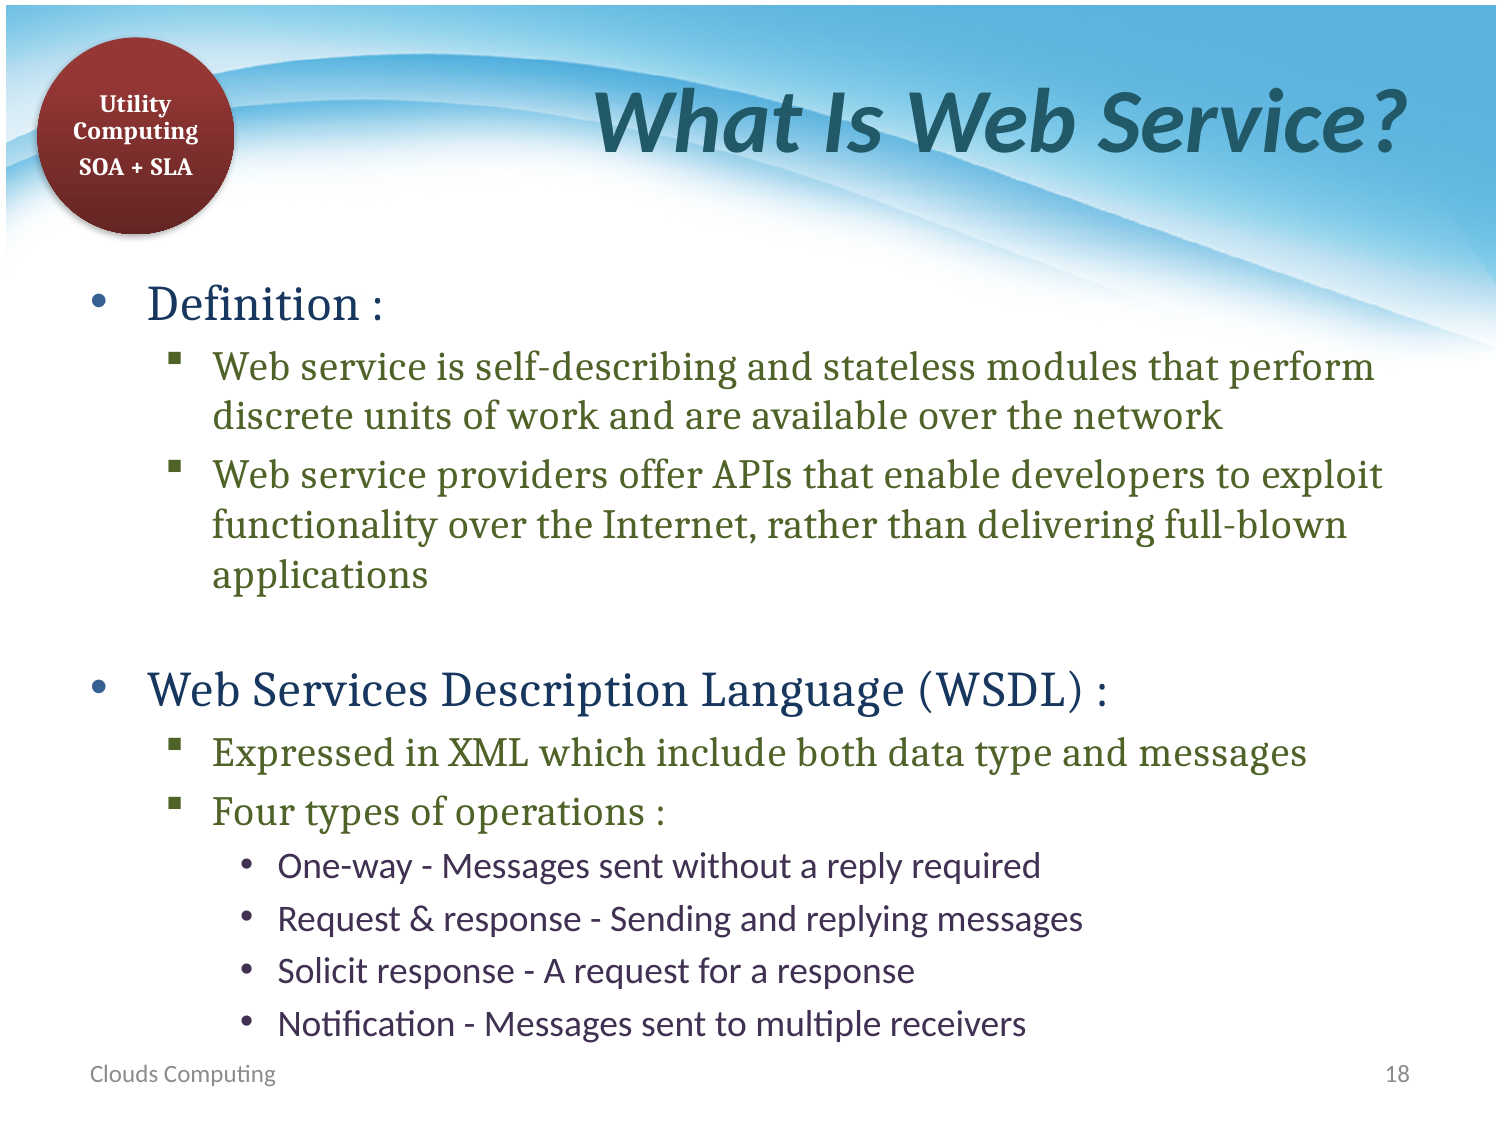

Utility Computing
SOA + SLA
# What Is Web Service?
Definition :
Web service is self-describing and stateless modules that perform discrete units of work and are available over the network
Web service providers offer APIs that enable developers to exploit functionality over the Internet, rather than delivering full-blown applications
Web Services Description Language (WSDL) :
Expressed in XML which include both data type and messages
Four types of operations :
One-way - Messages sent without a reply required
Request & response - Sending and replying messages
Solicit response - A request for a response
Notification - Messages sent to multiple receivers
Clouds Computing
18